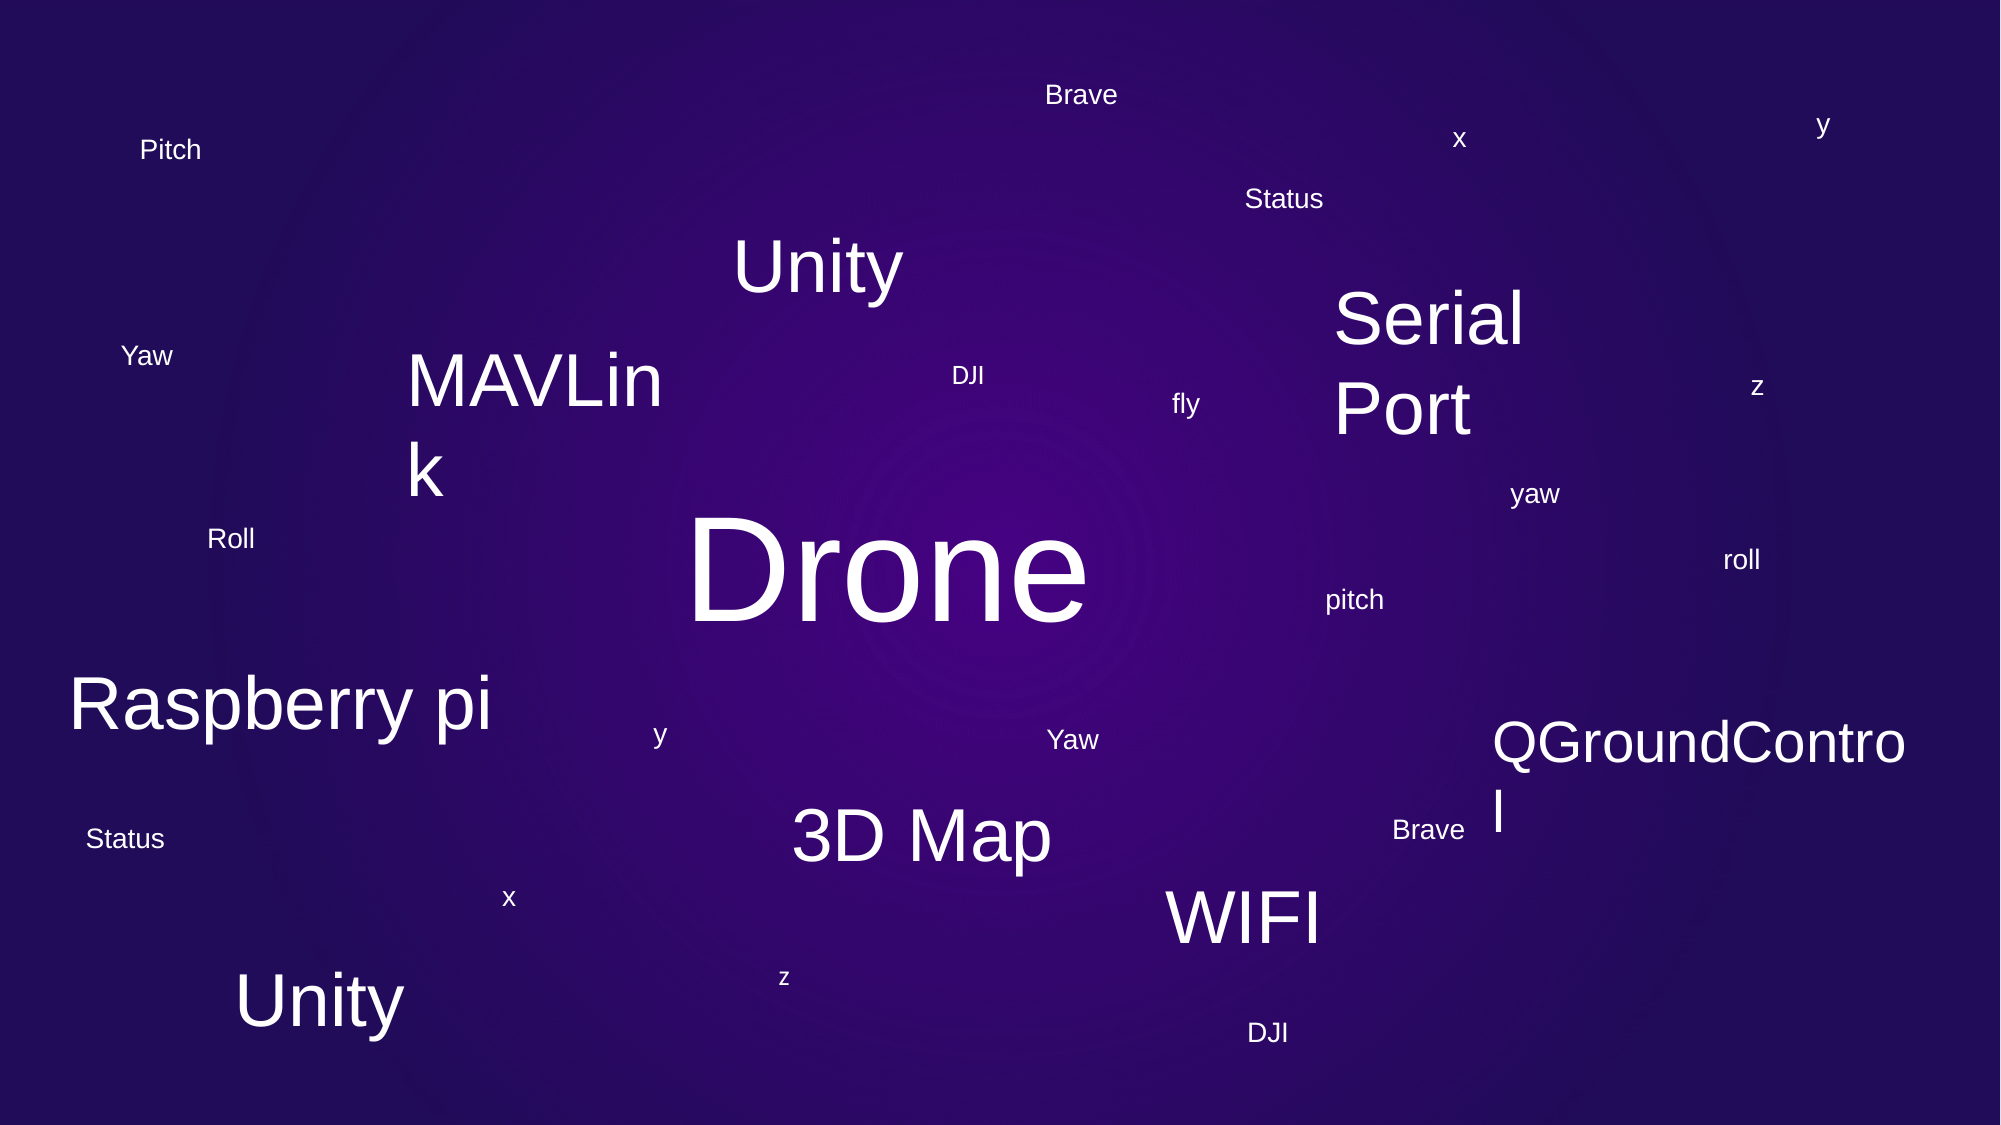

Brave
y
x
Pitch
Status
Unity
Serial Port
MAVLink
Yaw
DJI
z
fly
Drone
yaw
Roll
roll
pitch
Raspberry pi
QGroundControl
y
Yaw
3D Map
Brave
Status
WIFI
x
Unity
z
DJI